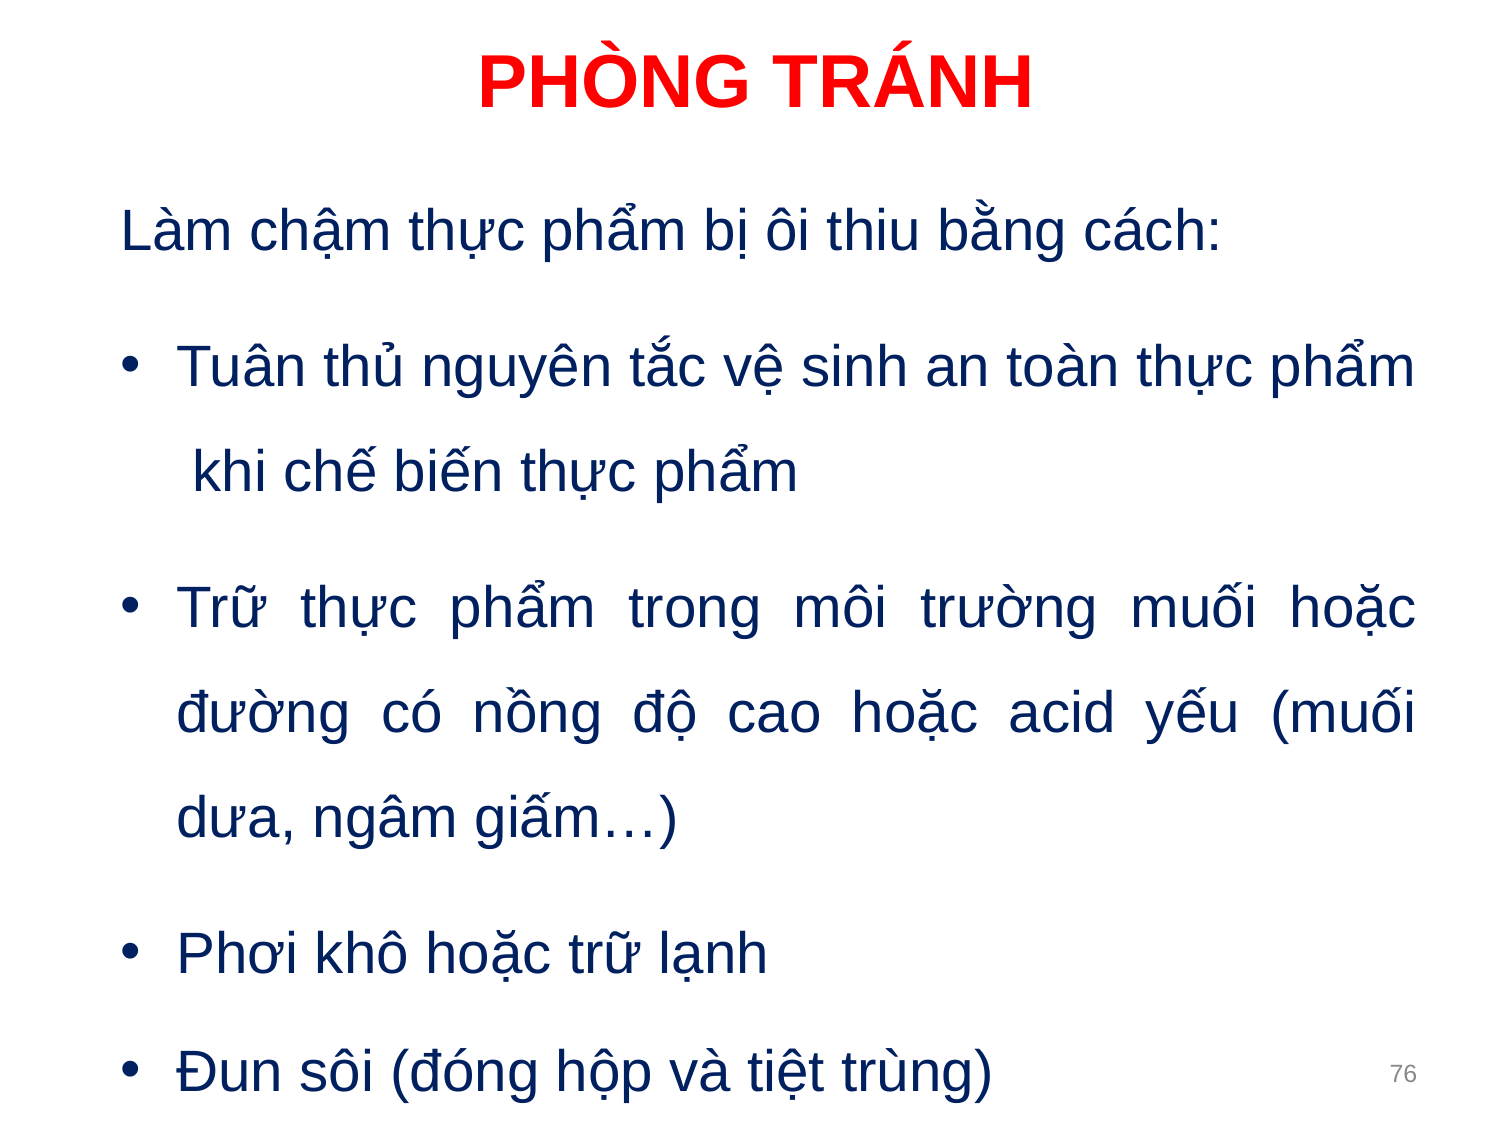

PHÒNG TRÁNH
Làm chậm thực phẩm bị ôi thiu bằng cách:
Tuân thủ nguyên tắc vệ sinh an toàn thực phẩm  khi chế biến thực phẩm
Trữ thực phẩm trong môi trường muối hoặc đường có nồng độ cao hoặc acid yếu (muối dưa, ngâm giấm…)
Phơi khô hoặc trữ lạnh
Đun sôi (đóng hộp và tiệt trùng)
76